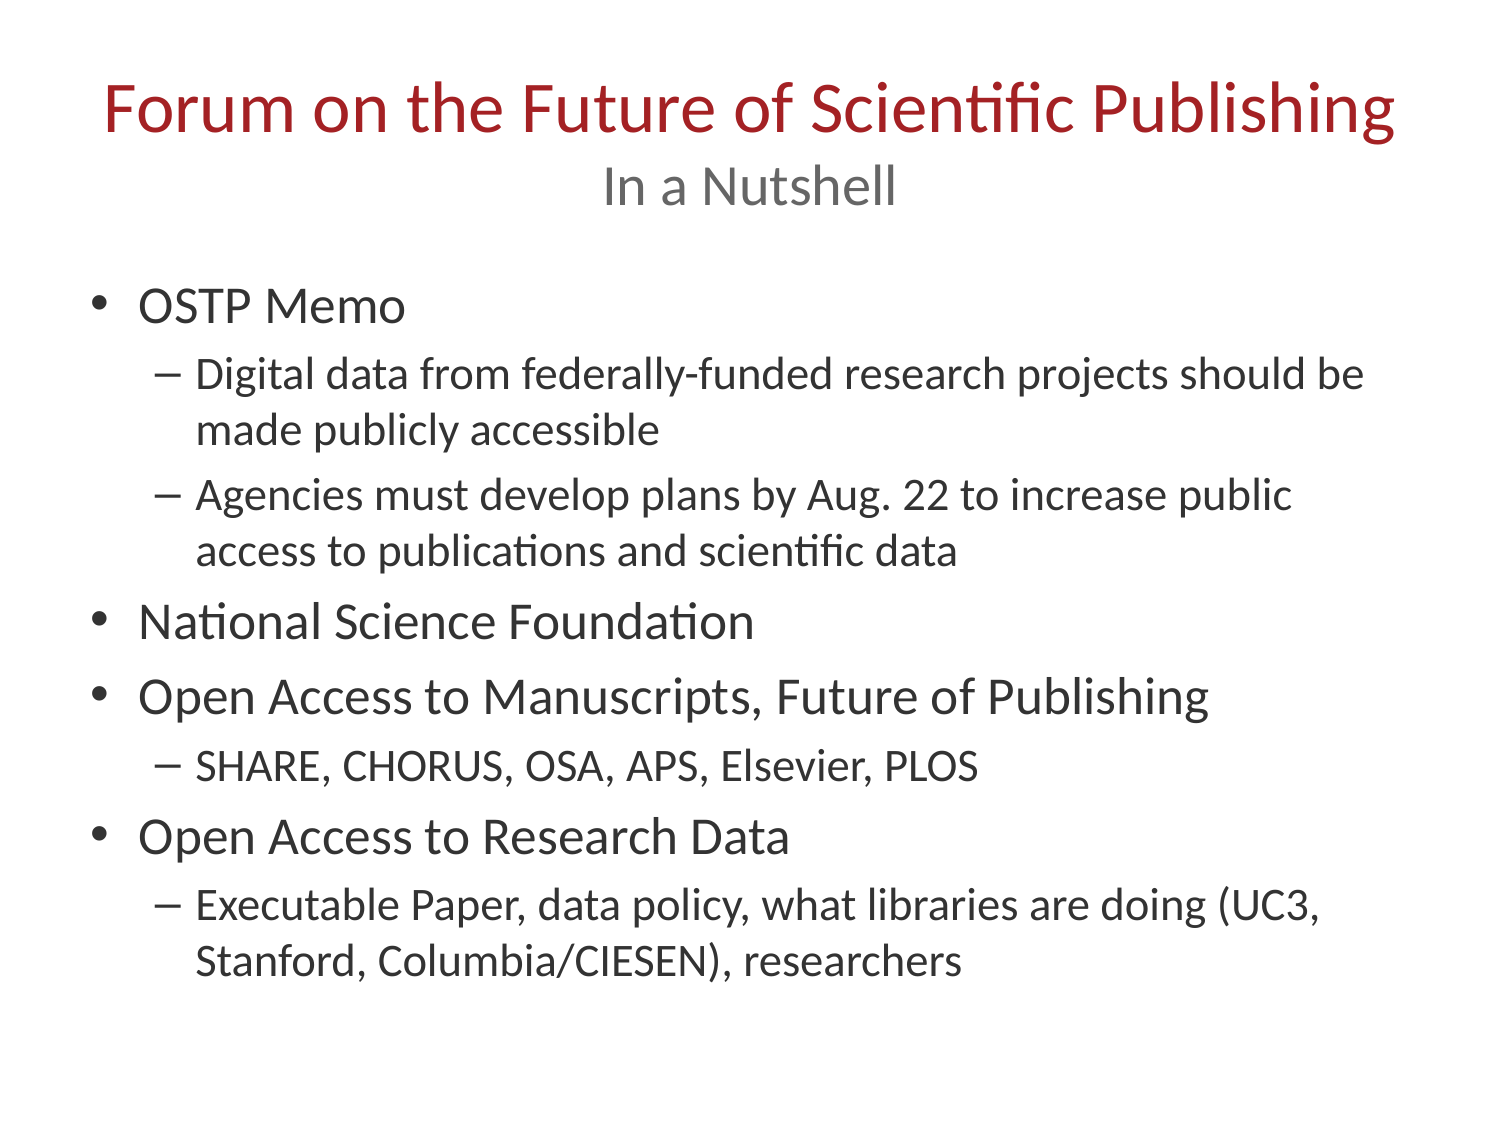

# Forum on the Future of Scientific Publishing In a Nutshell
OSTP Memo
Digital data from federally-funded research projects should be made publicly accessible
Agencies must develop plans by Aug. 22 to increase public access to publications and scientific data
National Science Foundation
Open Access to Manuscripts, Future of Publishing
SHARE, CHORUS, OSA, APS, Elsevier, PLOS
Open Access to Research Data
Executable Paper, data policy, what libraries are doing (UC3, Stanford, Columbia/CIESEN), researchers